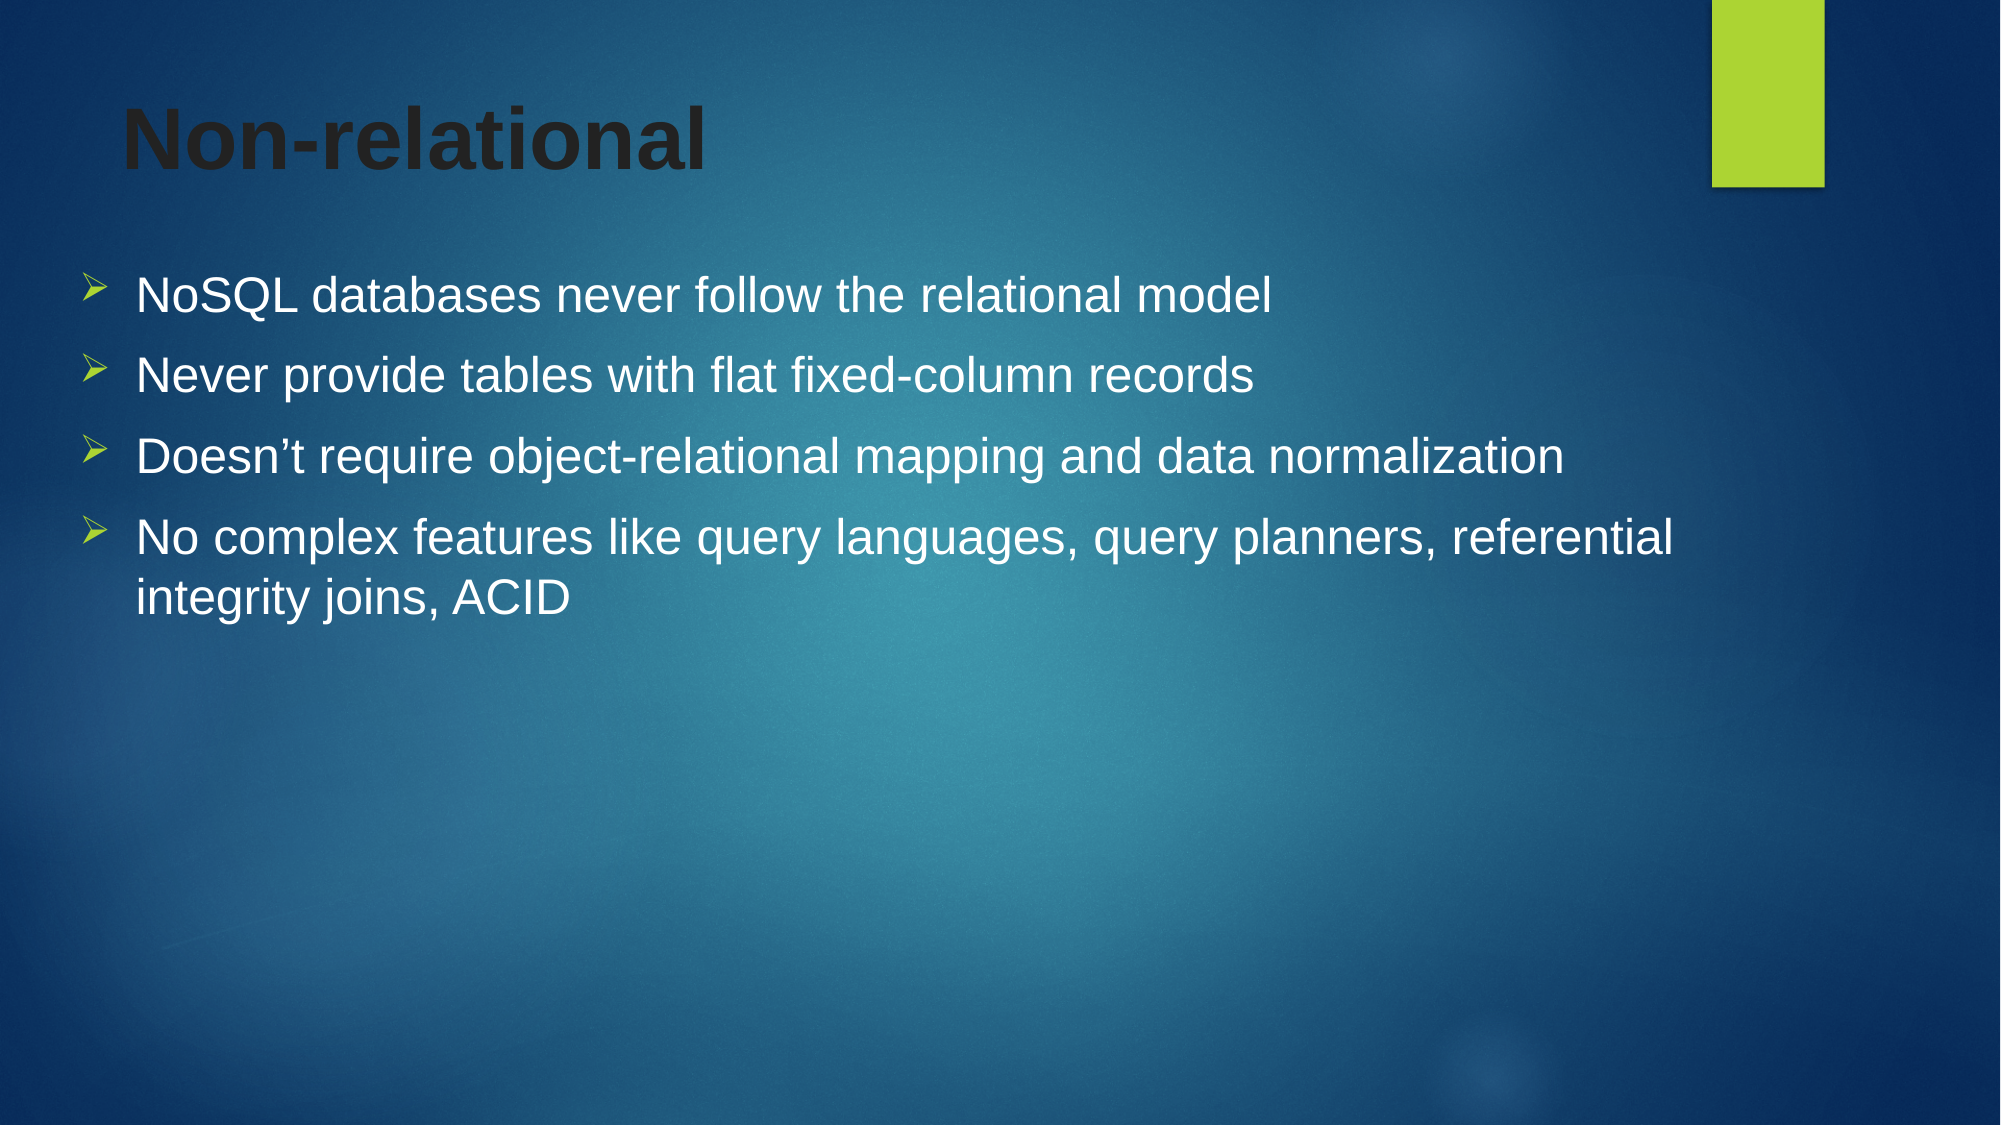

# Non-relational
NoSQL databases never follow the relational model
Never provide tables with flat fixed-column records
Doesn’t require object-relational mapping and data normalization
No complex features like query languages, query planners, referential integrity joins, ACID